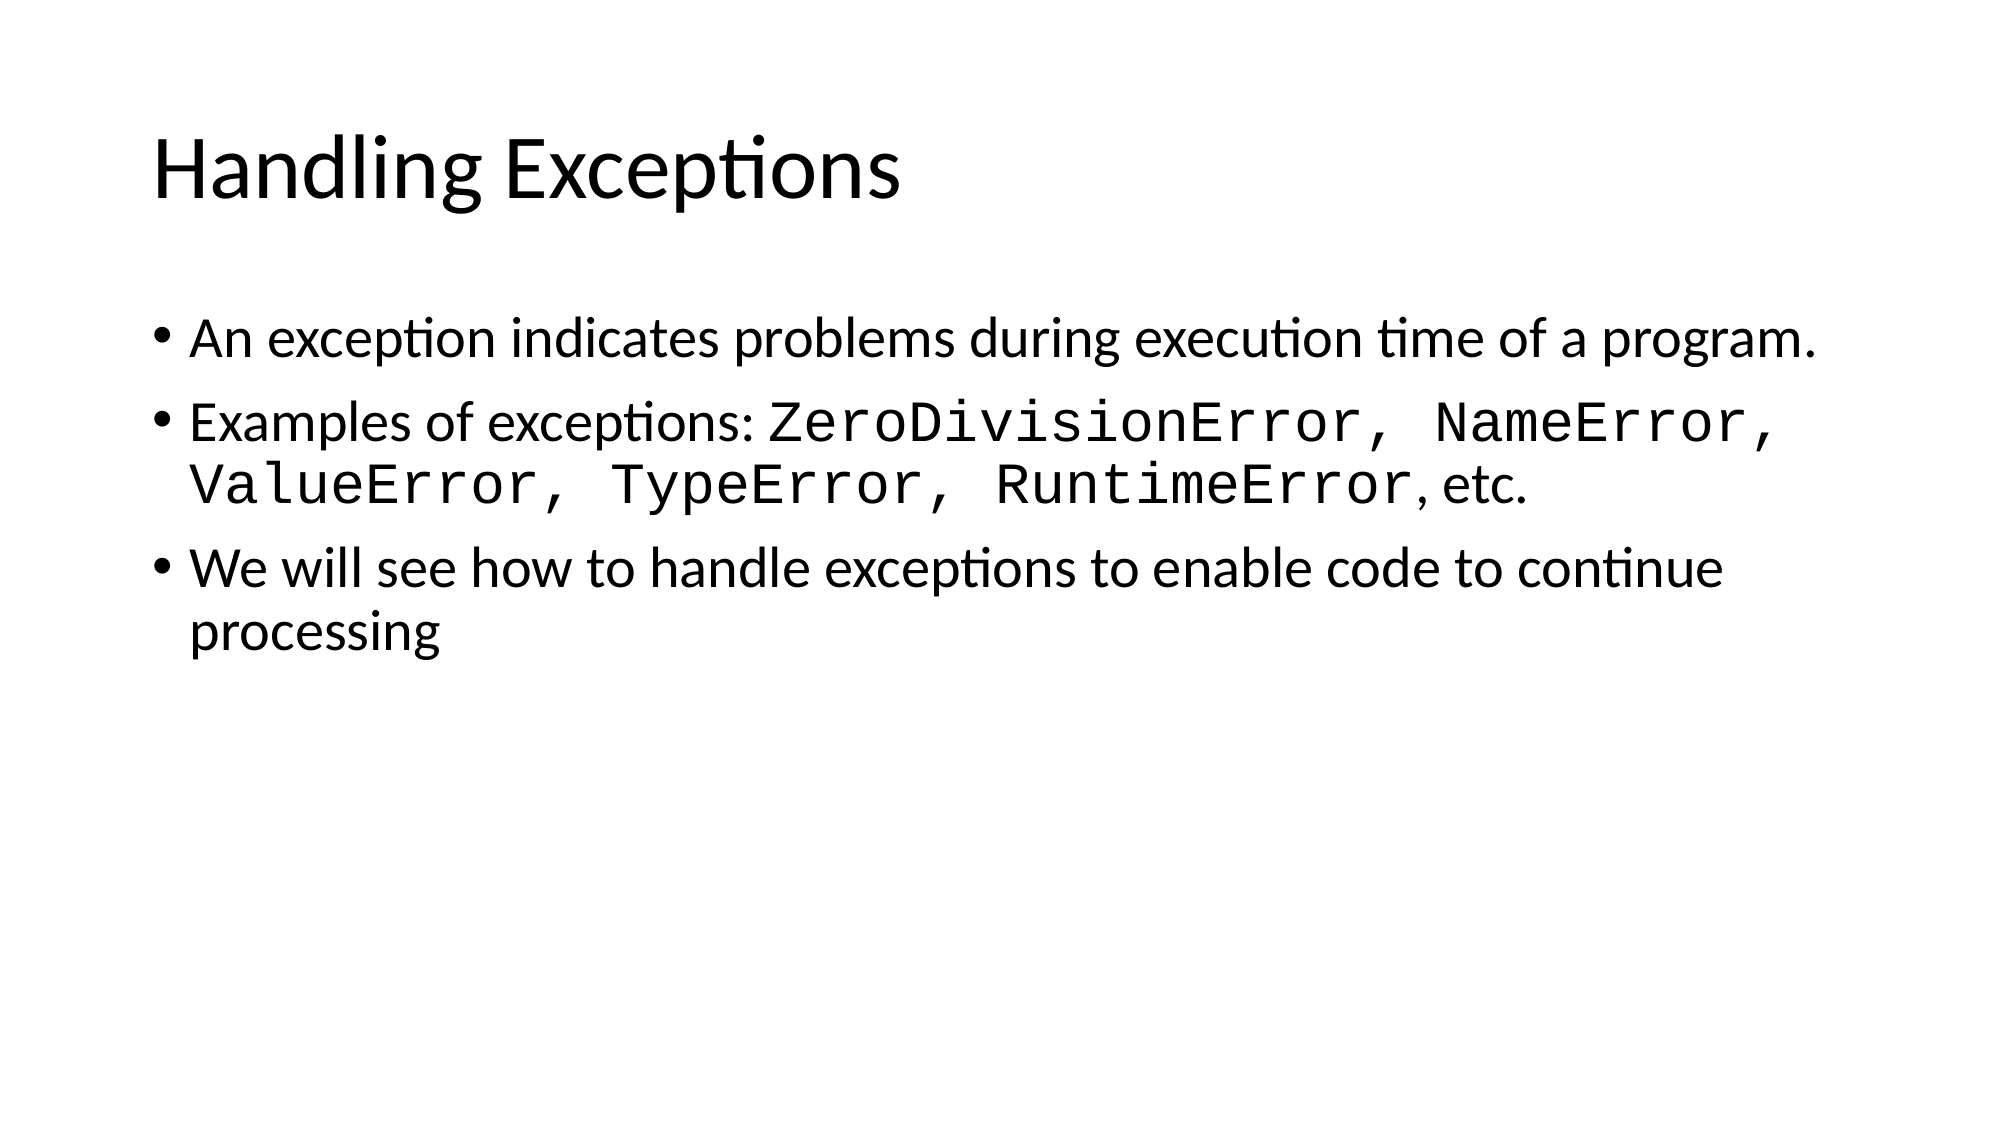

# Handling Exceptions
An exception indicates problems during execution time of a program.
Examples of exceptions: ZeroDivisionError, NameError, ValueError, TypeError, RuntimeError, etc.
We will see how to handle exceptions to enable code to continue processing